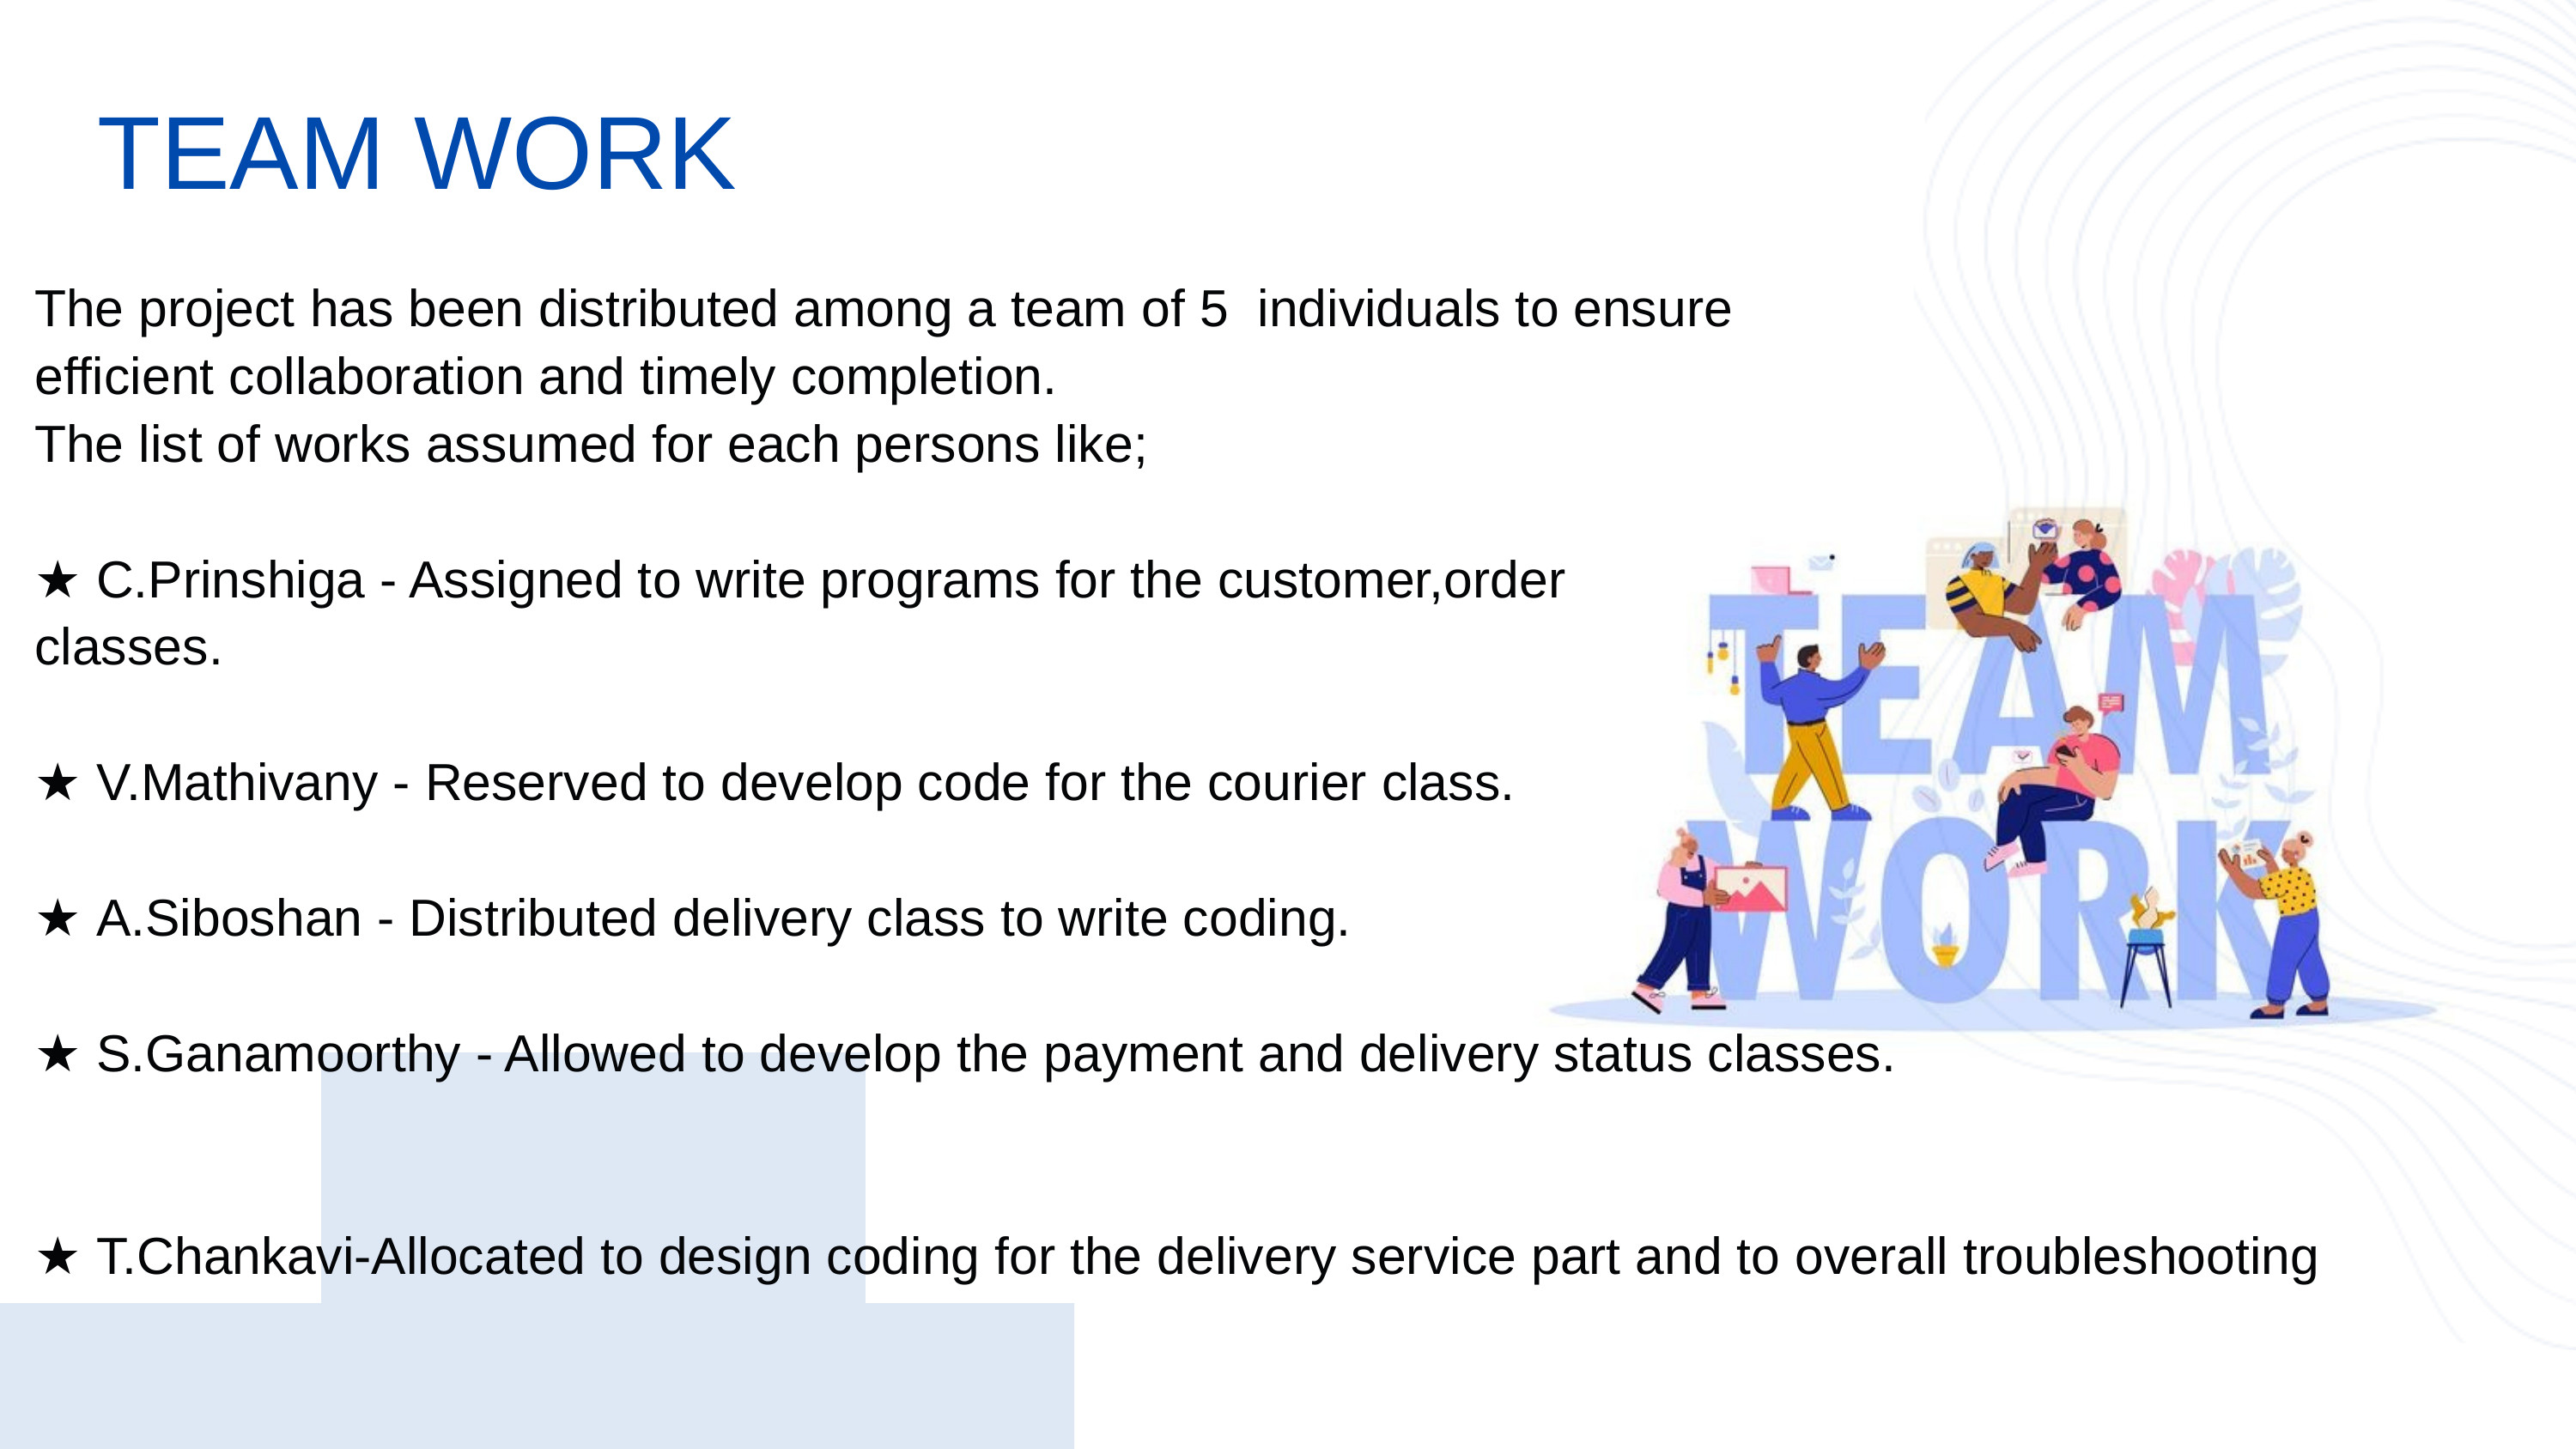

TEAM WORK
The project has been distributed among a team of 5  individuals to ensure
efﬁcient collaboration and timely completion.
The list of works assumed for each persons like;

★ C.Prinshiga - Assigned to write programs for the customer,order
classes.

★ V.Mathivany - Reserved to develop code for the courier class.

★ A.Siboshan - Distributed delivery class to write coding.

★ S.Ganamoorthy - Allowed to develop the payment and delivery status classes.

★ T.Chankavi-Allocated to design coding for the delivery service part and to overall troubleshooting